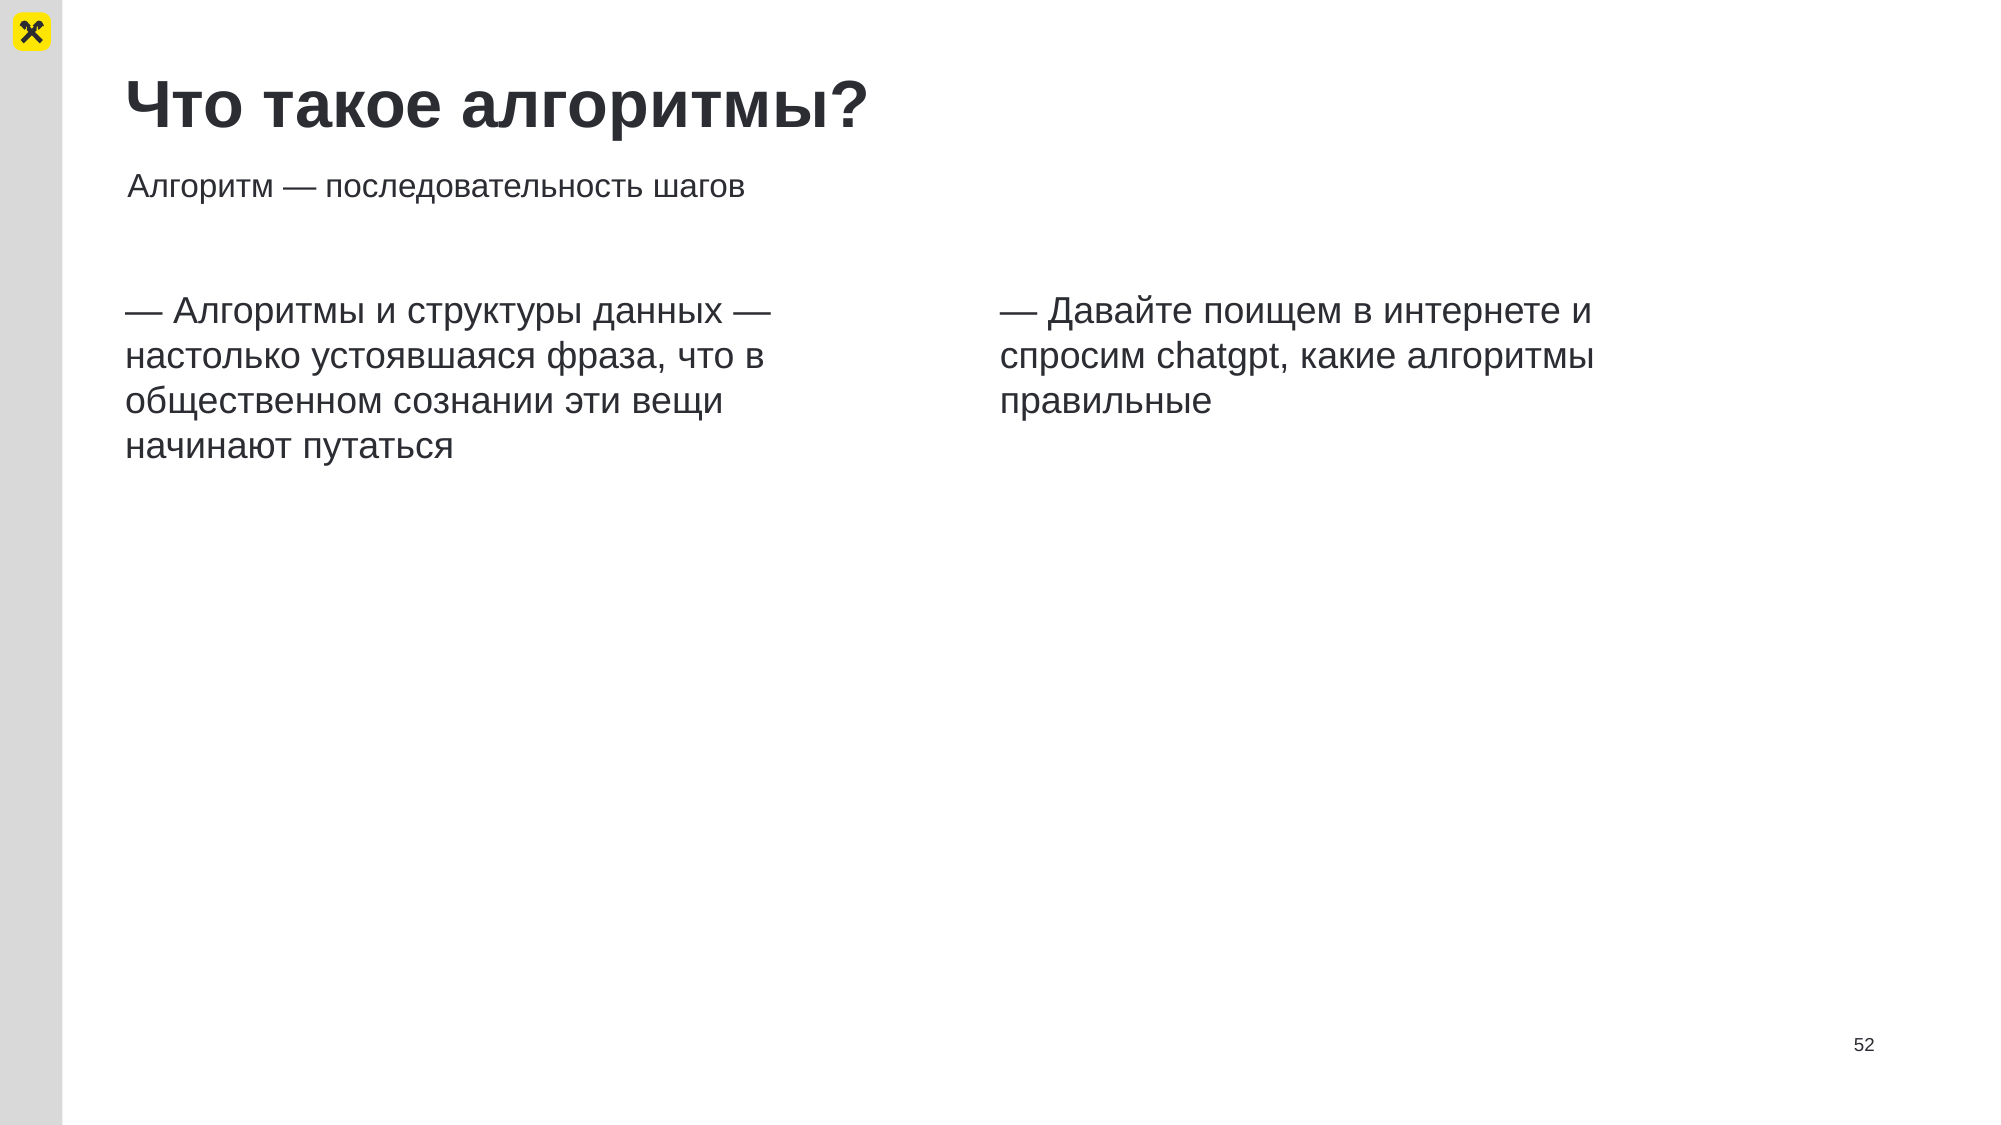

# Что такое алгоритмы?
Алгоритм — последовательность шагов
— Алгоритмы и структуры данных —  настолько устоявшаяся фраза, что в общественном сознании эти вещи начинают путаться
— Давайте поищем в интернете и спросим chatgpt, какие алгоритмы правильные
52